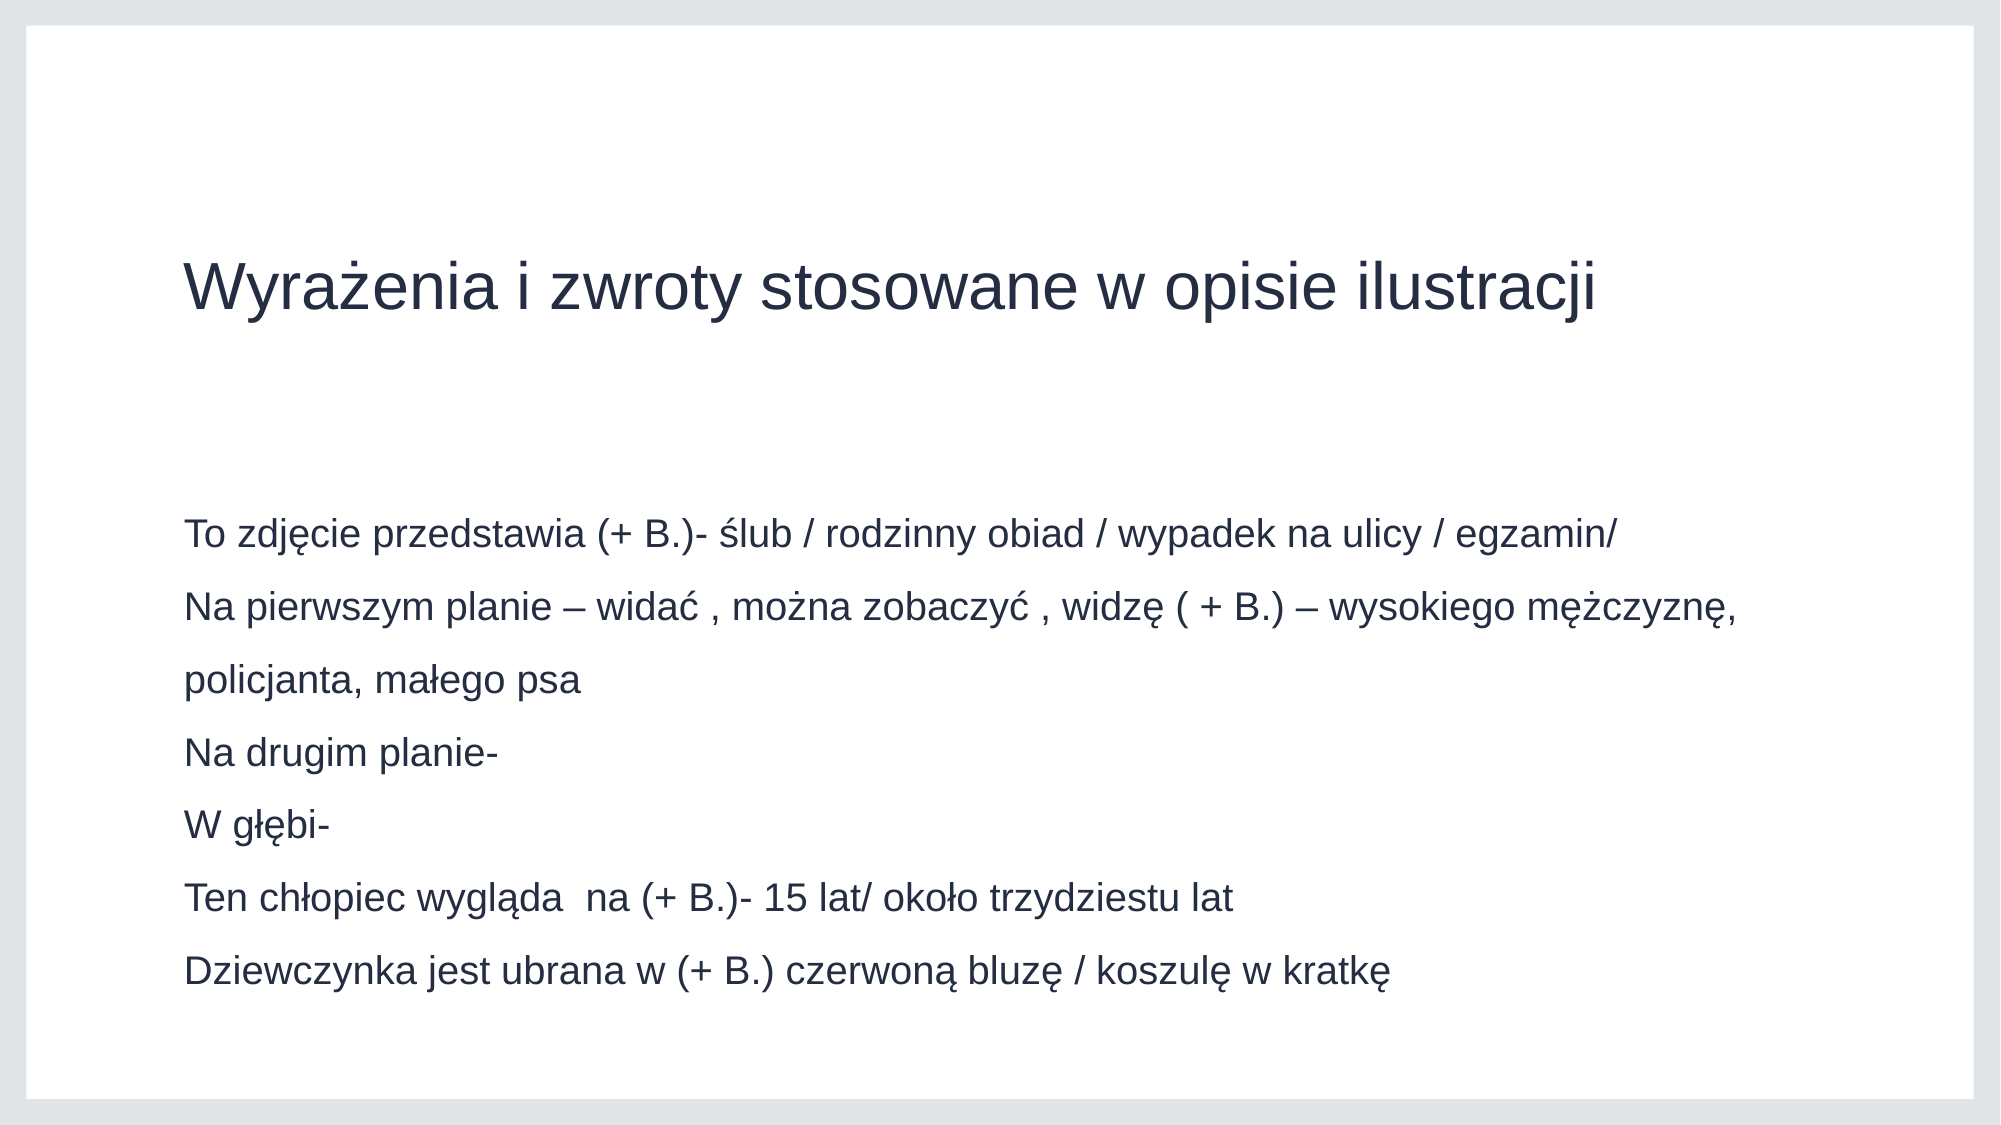

# Wyrażenia i zwroty stosowane w opisie ilustracji

To zdjęcie przedstawia (+ B.)- ślub / rodzinny obiad / wypadek na ulicy / egzamin/
Na pierwszym planie – widać , można zobaczyć , widzę ( + B.) – wysokiego mężczyznę,
policjanta, małego psa
Na drugim planie-
W głębi-
Ten chłopiec wygląda  na (+ B.)- 15 lat/ około trzydziestu lat
Dziewczynka jest ubrana w (+ B.) czerwoną bluzę / koszulę w kratkę